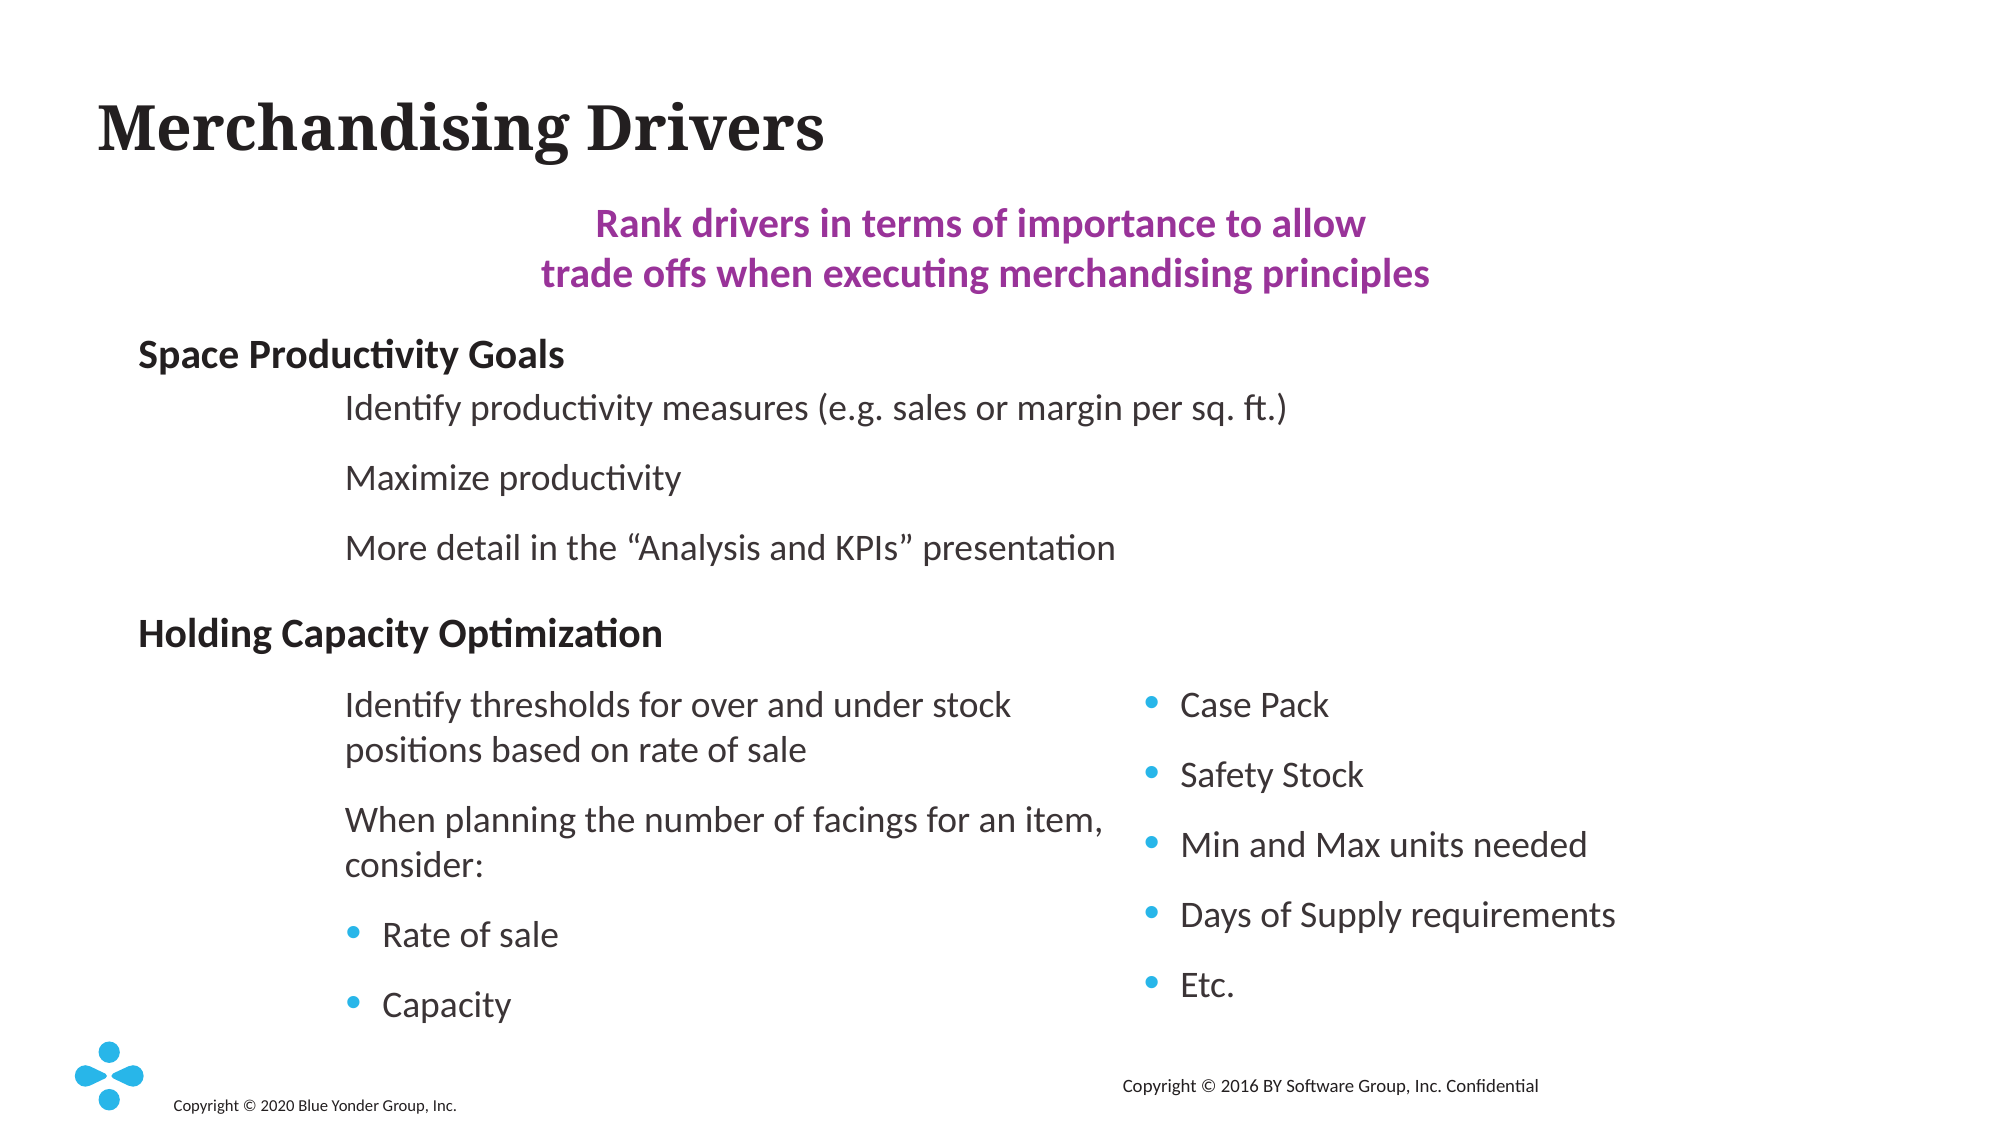

# Merchandising Drivers
Rank drivers in terms of importance to allow
trade offs when executing merchandising principles
Space Productivity Goals
Identify productivity measures (e.g. sales or margin per sq. ft.)
Maximize productivity
More detail in the “Analysis and KPIs” presentation

Holding Capacity Optimization
Identify thresholds for over and under stock positions based on rate of sale
When planning the number of facings for an item, consider:
Rate of sale
Capacity
Case Pack
Safety Stock
Min and Max units needed
Days of Supply requirements
Etc.

Copyright © 2016 BY Software Group, Inc. Confidential